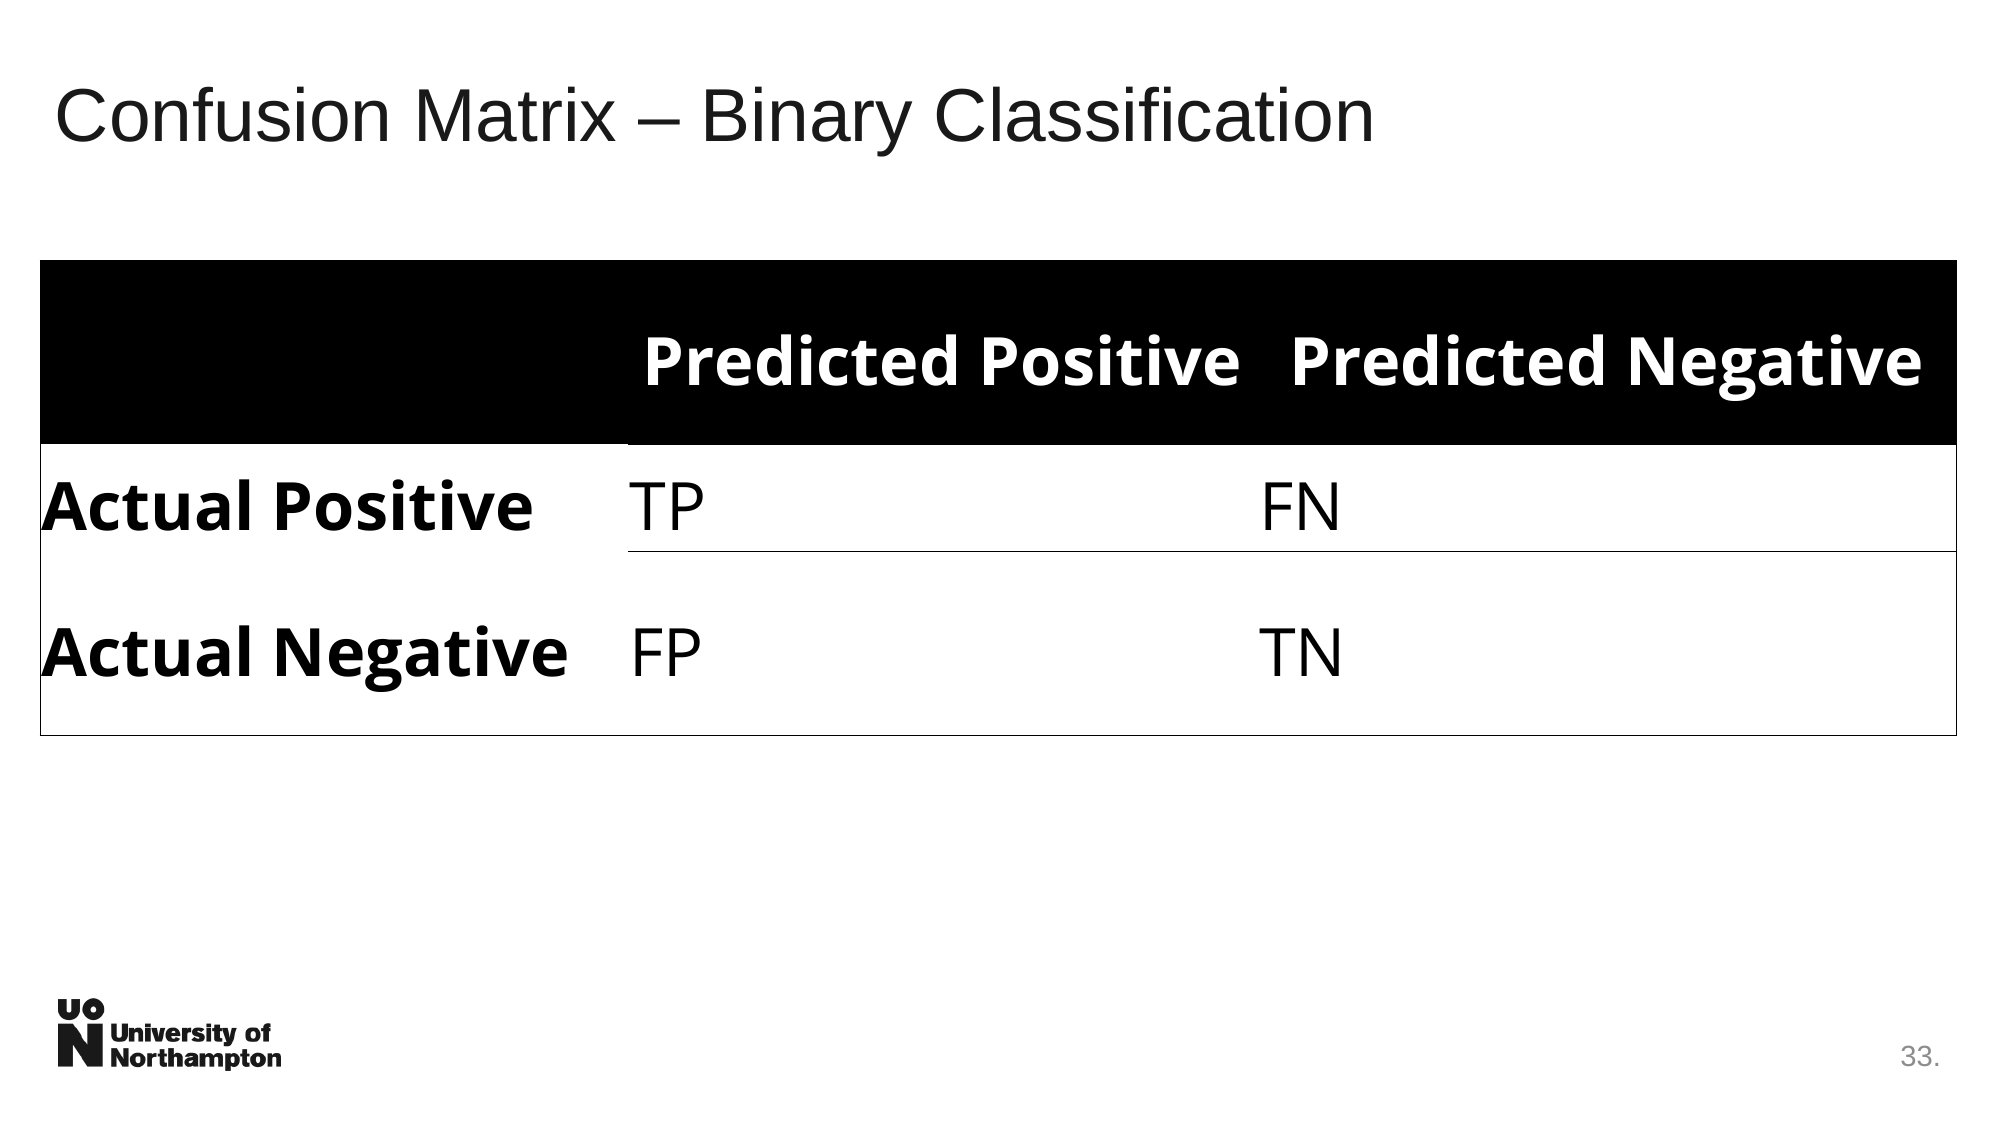

# Confusion Matrix – Binary Classification

|  | Predicted Positive | Predicted Negative |
| --- | --- | --- |
| Actual Positive | TP | FN |
| Actual Negative | FP | TN |
33.